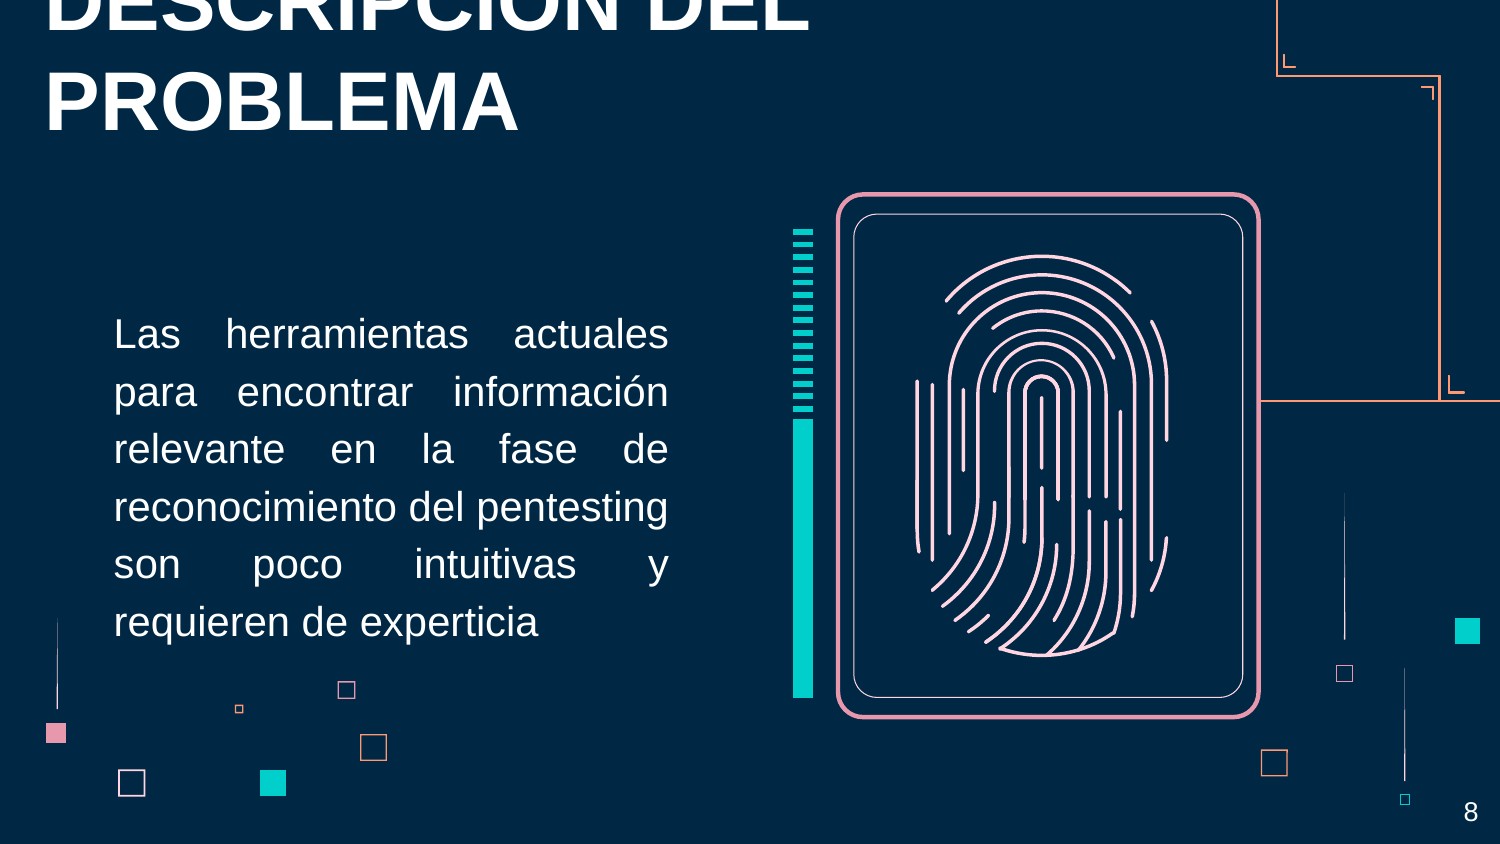

# DESCRIPCIÓN DEL PROBLEMA

Las herramientas actuales para encontrar información relevante en la fase de reconocimiento del pentesting son poco intuitivas y requieren de experticia

8